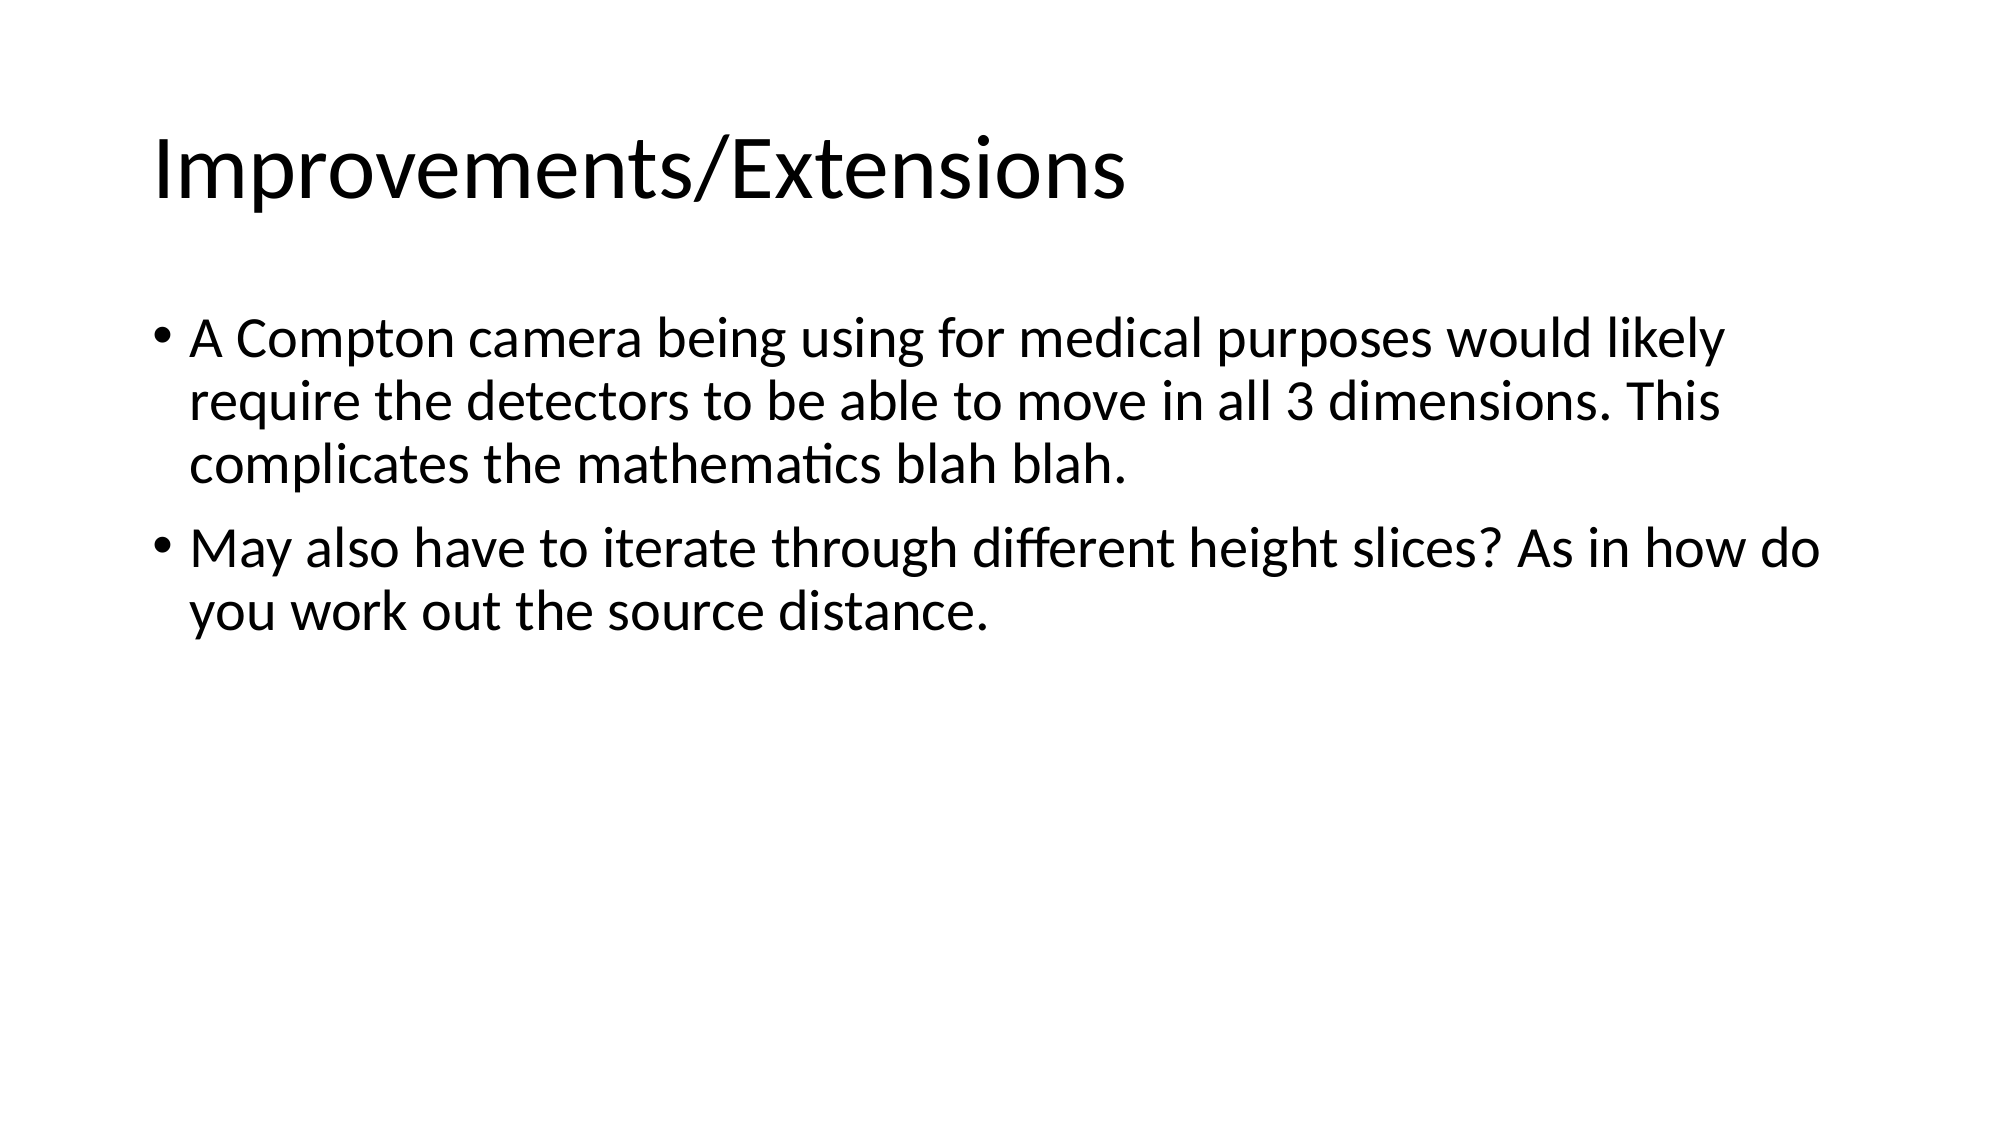

# Improvements/Extensions
A Compton camera being using for medical purposes would likely require the detectors to be able to move in all 3 dimensions. This complicates the mathematics blah blah.
May also have to iterate through different height slices? As in how do you work out the source distance.